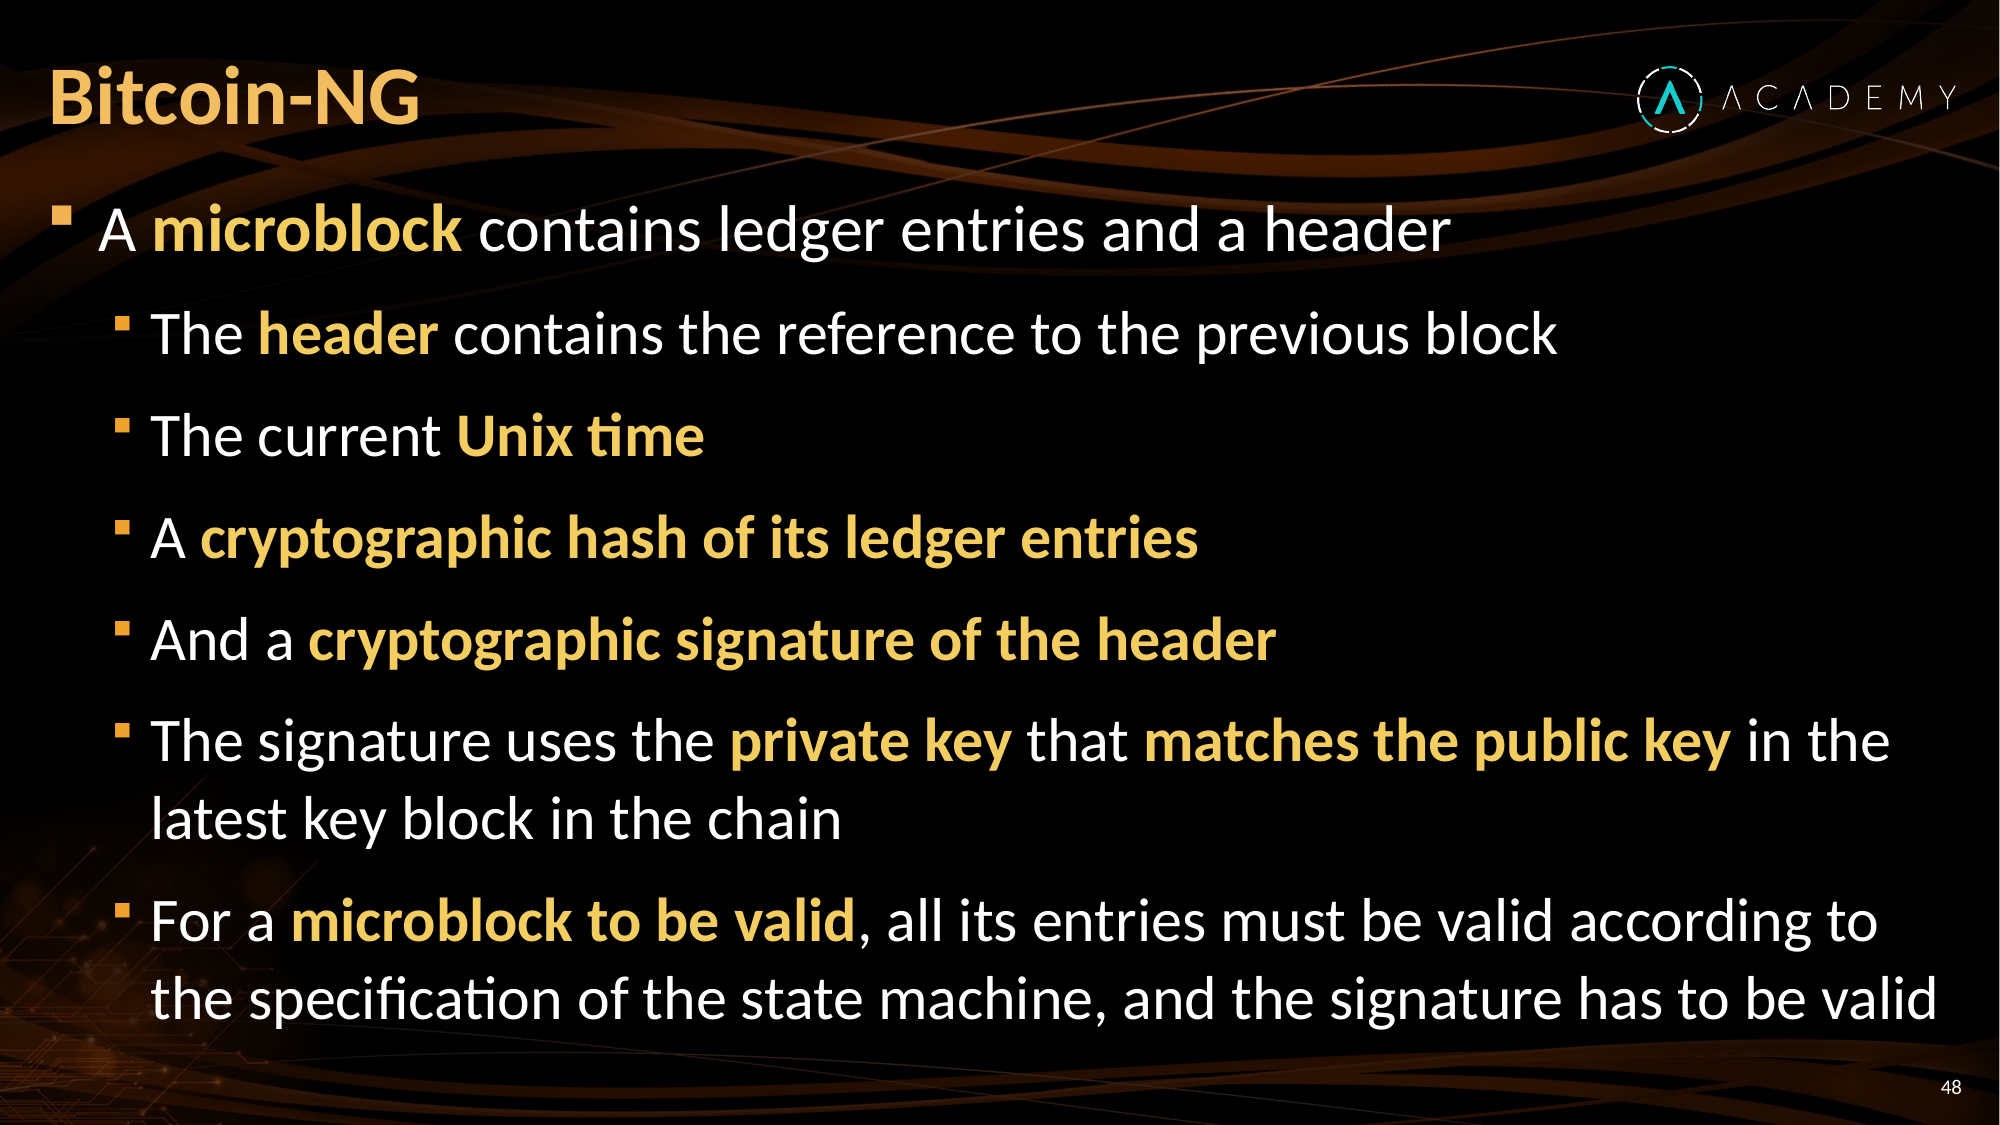

# Bitcoin-NG
A microblock contains ledger entries and a header
The header contains the reference to the previous block
The current Unix time
A cryptographic hash of its ledger entries
And a cryptographic signature of the header
The signature uses the private key that matches the public key in the latest key block in the chain
For a microblock to be valid, all its entries must be valid according to the specification of the state machine, and the signature has to be valid

48